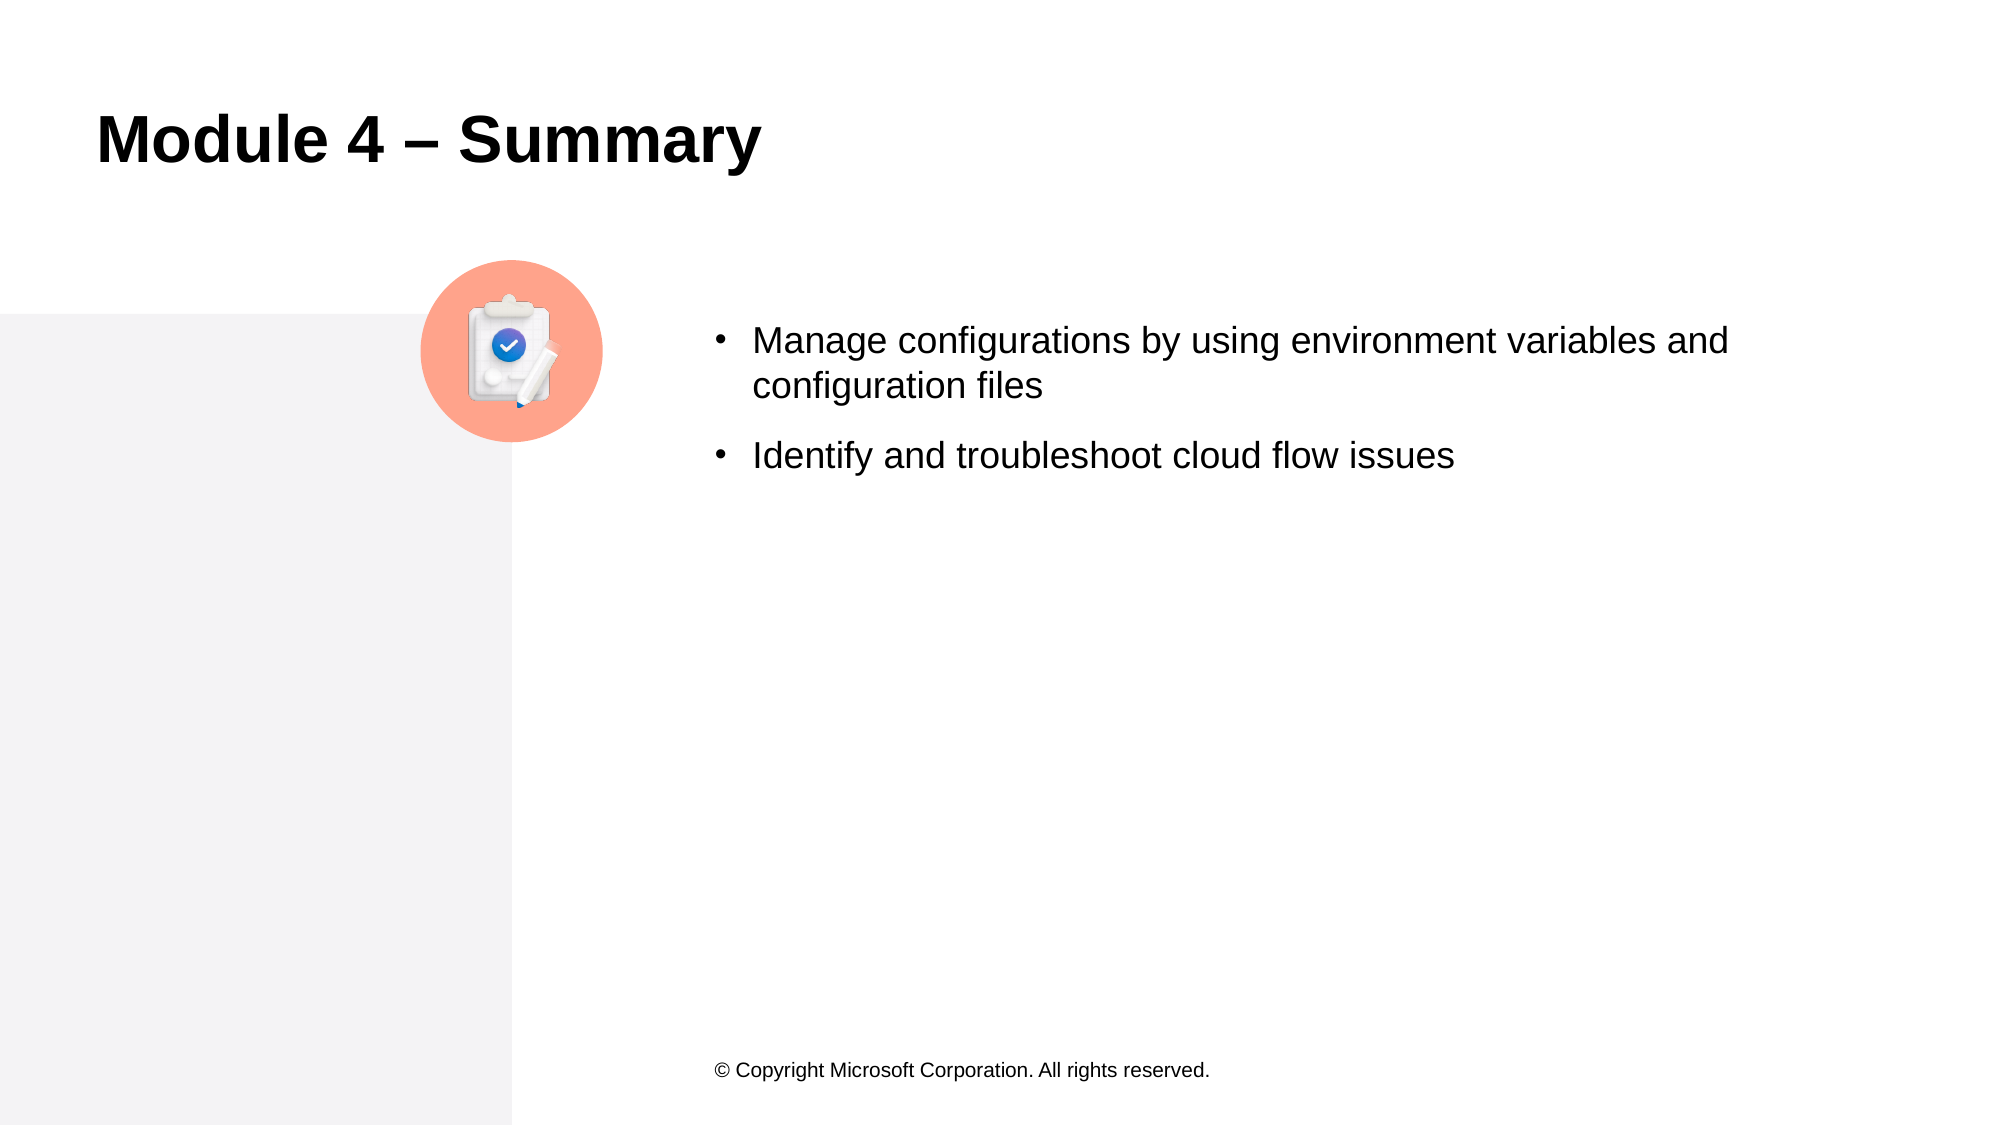

# Module 4 – Summary
Manage configurations by using environment variables and configuration files
Identify and troubleshoot cloud flow issues